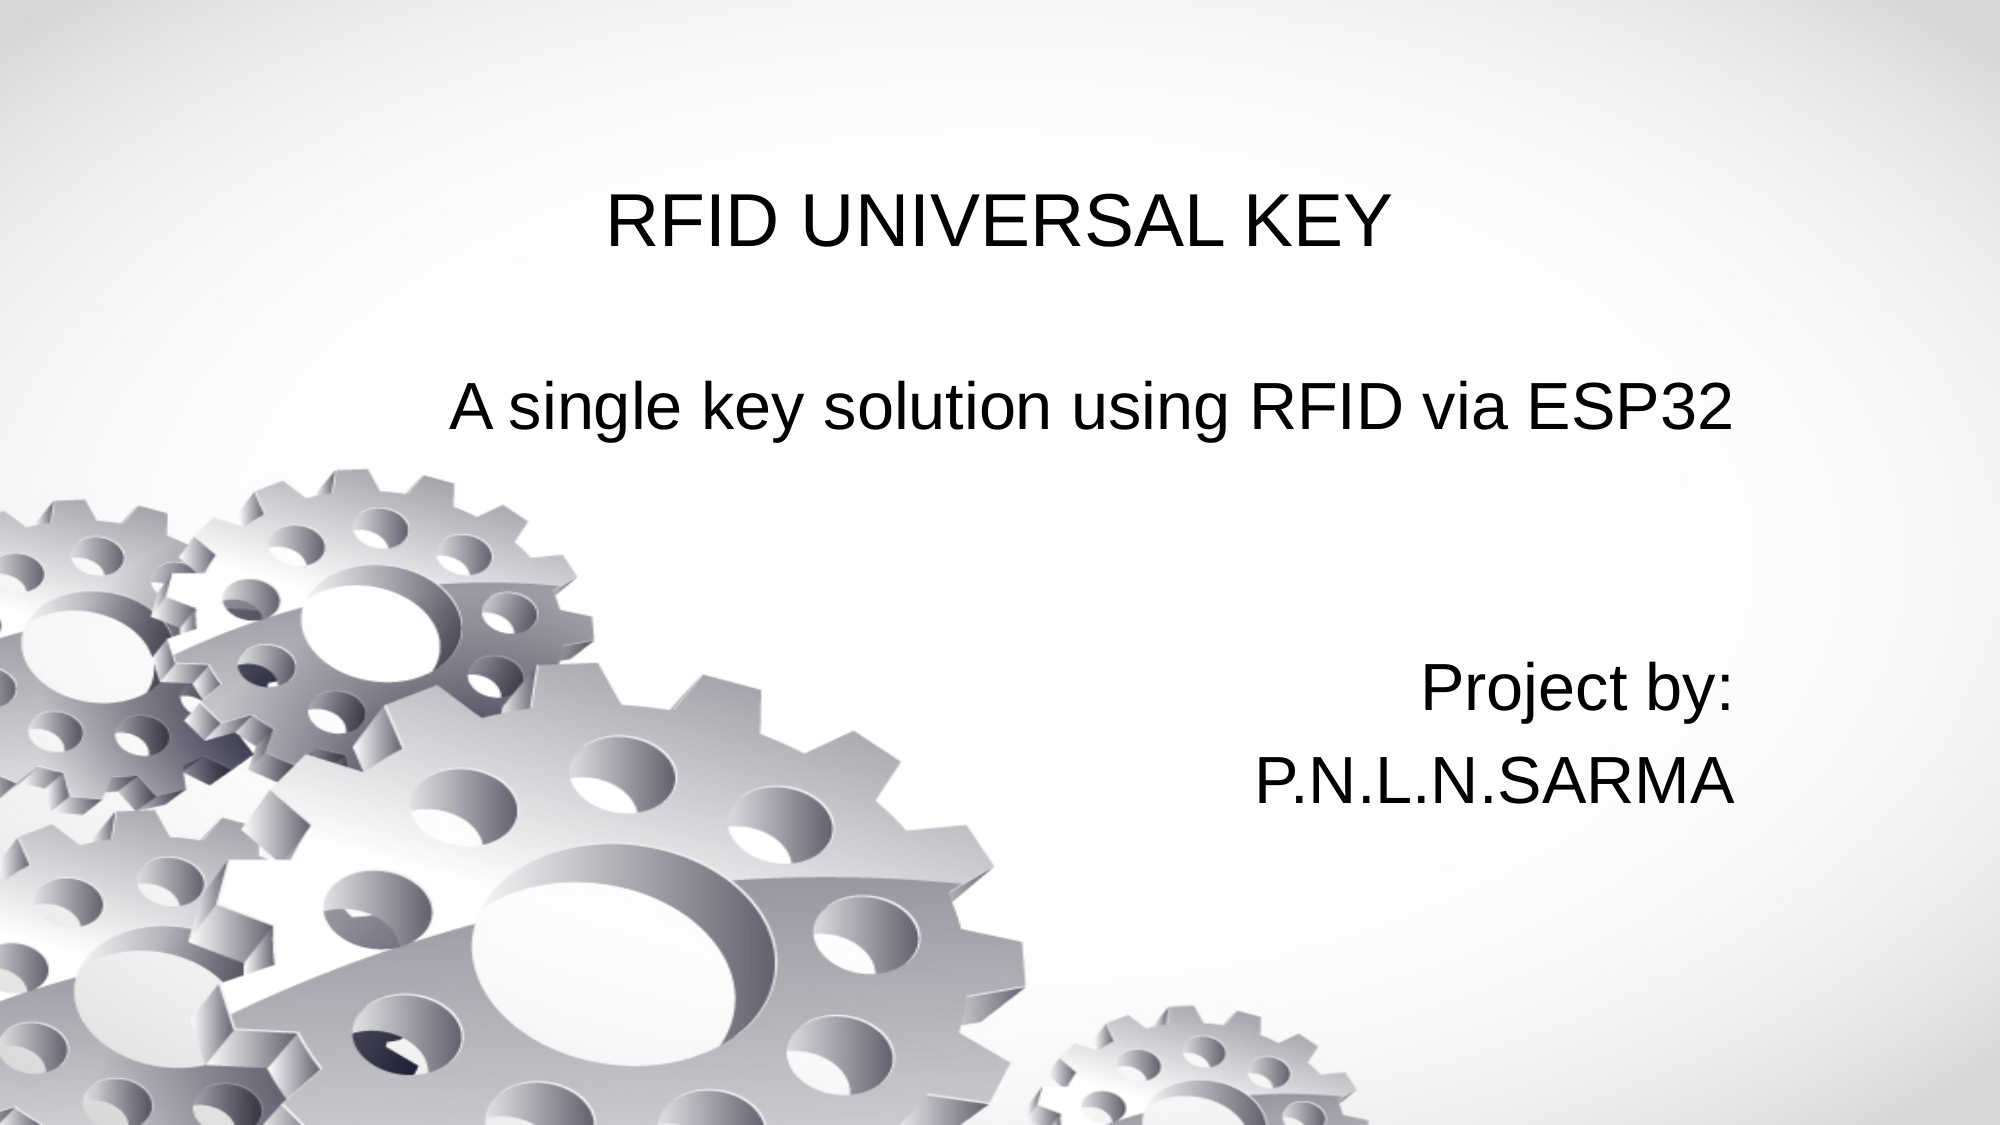

# RFID UNIVERSAL KEY
A single key solution using RFID via ESP32

Project by:
P.N.L.N.SARMA